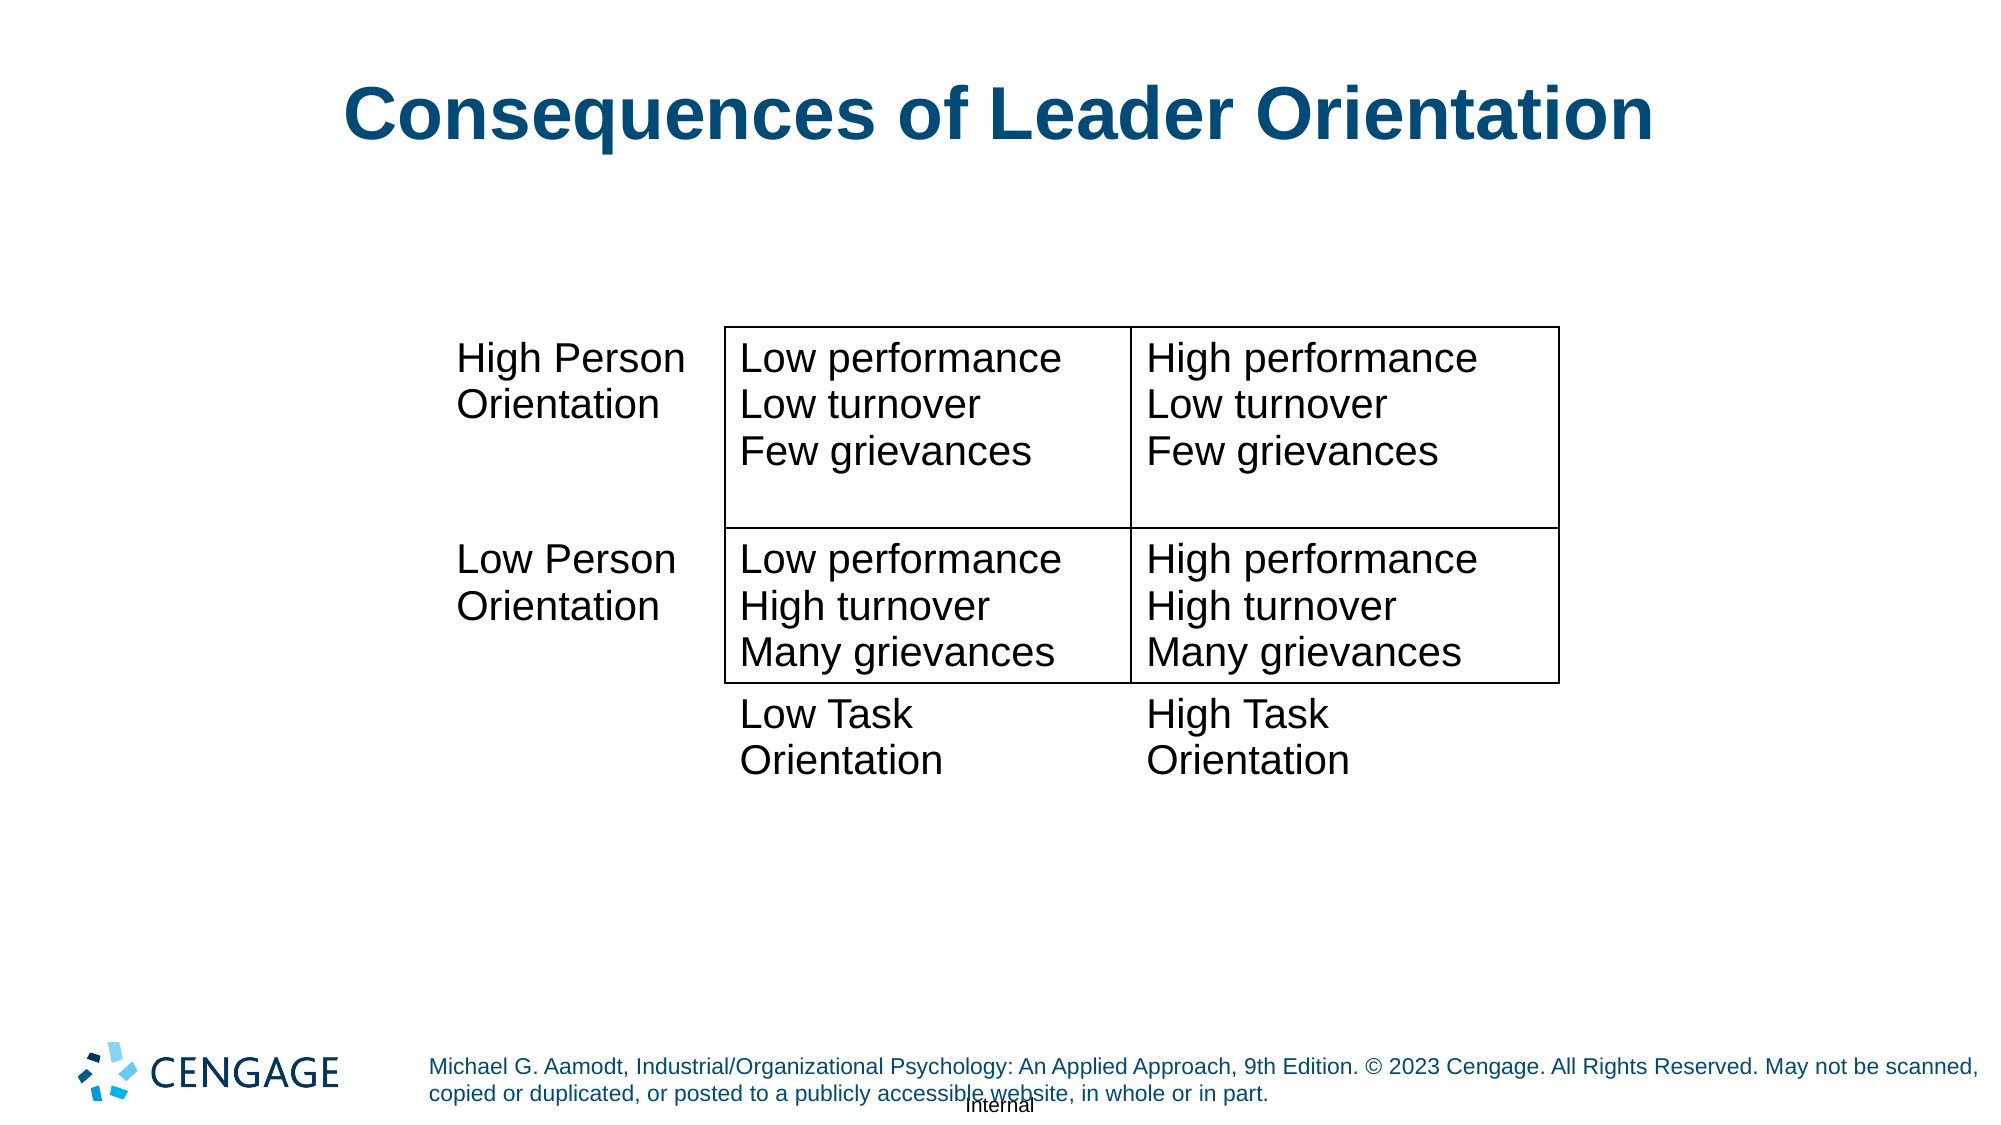

# Consequences of Leader Orientation
| High Person Orientation | Low performance Low turnover Few grievances | High performance Low turnover Few grievances |
| --- | --- | --- |
| Low Person Orientation | Low performance High turnover Many grievances | High performance High turnover Many grievances |
|  | Low Task Orientation | High Task Orientation |